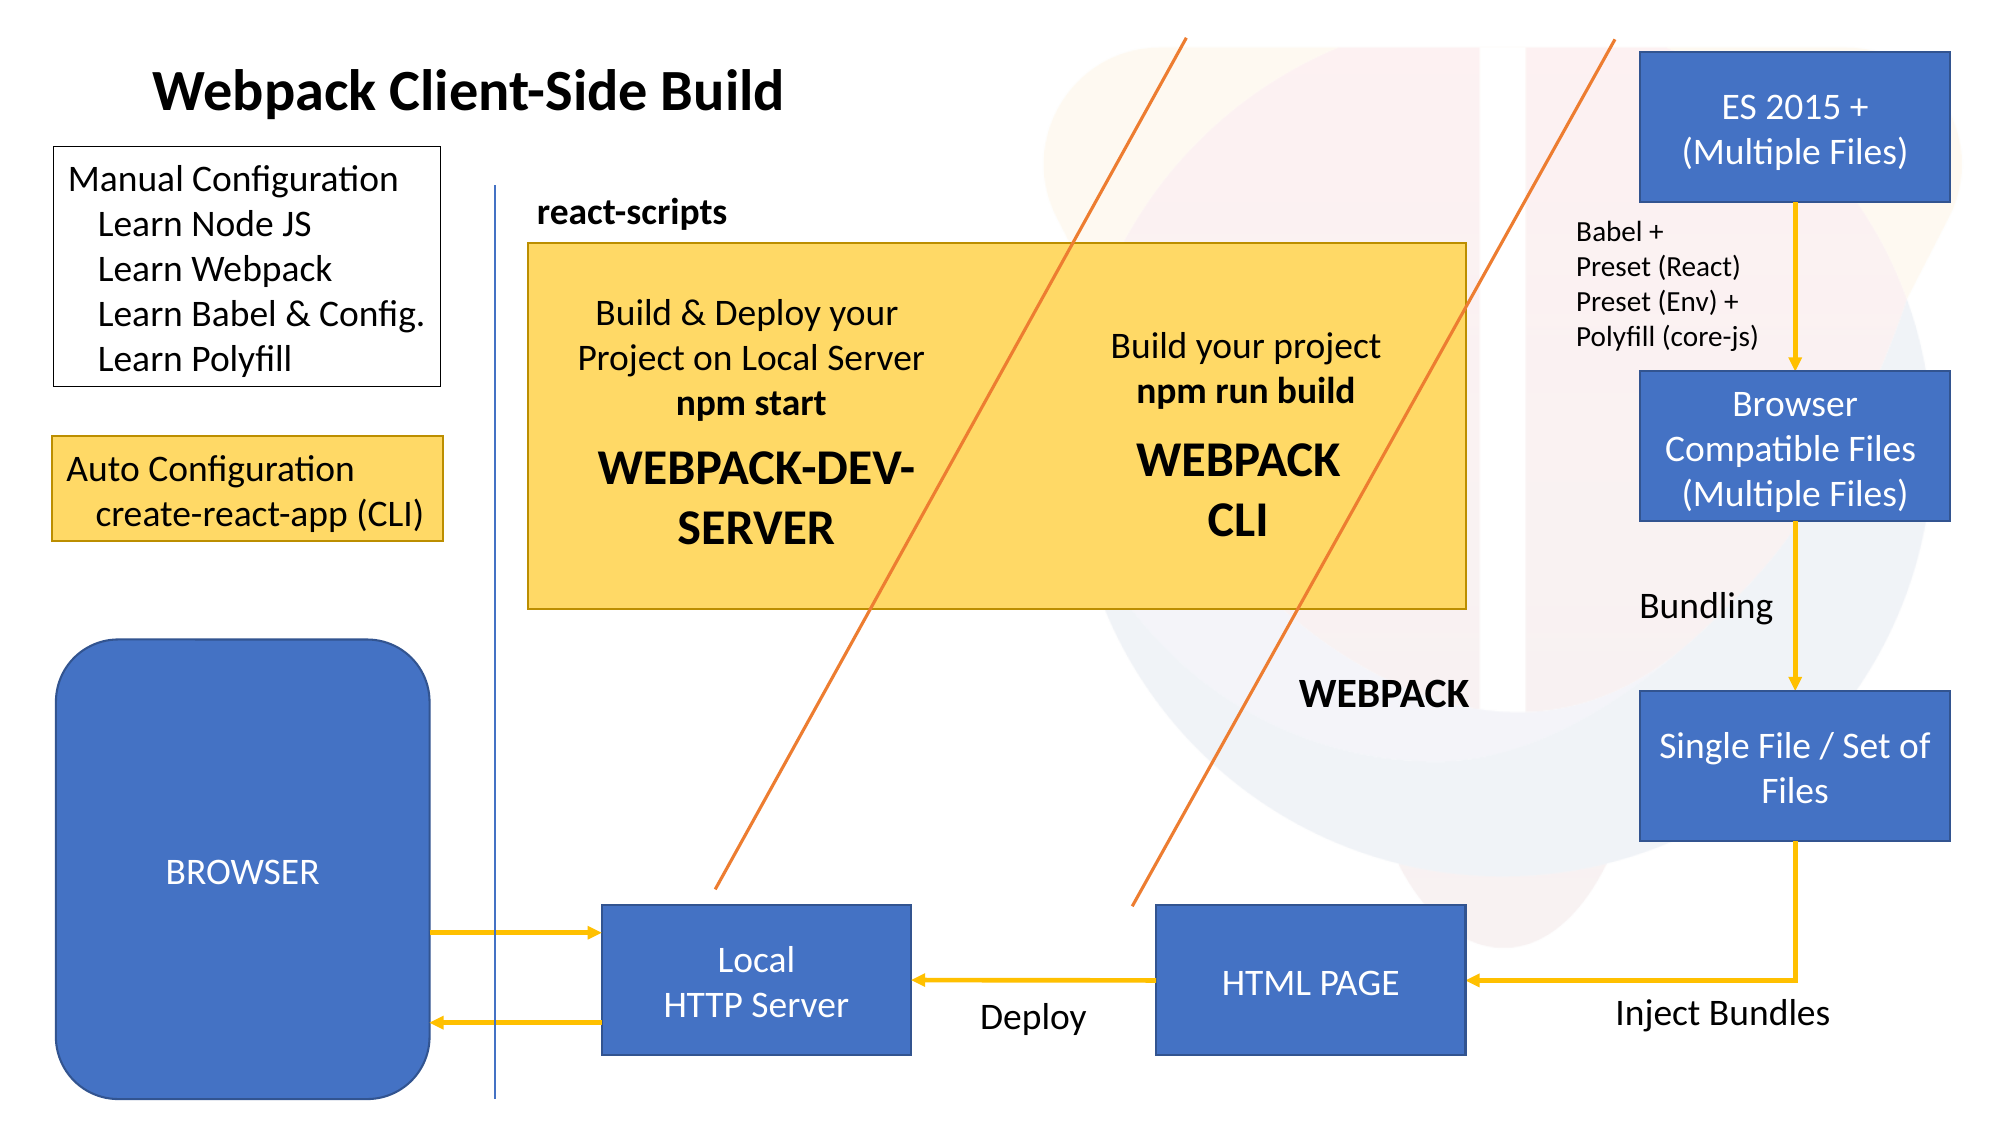

Webpack Client-Side Build
ES 2015 +
(Multiple Files)
Manual Configuration
	Learn Node JS
	Learn Webpack
	Learn Babel & Config.
	Learn Polyfill
react-scripts
Babel +
Preset (React)
Preset (Env) +
Polyfill (core-js)

Build & Deploy your
Project on Local Server
npm start
Build your project
npm run build
Browser Compatible Files
(Multiple Files)
WEBPACK
CLI
WEBPACK-DEV-
SERVER
Auto Configuration
	create-react-app (CLI)
Bundling
BROWSER
WEBPACK
Single File / Set of Files
Local
HTTP Server
HTML PAGE
Inject Bundles
Deploy